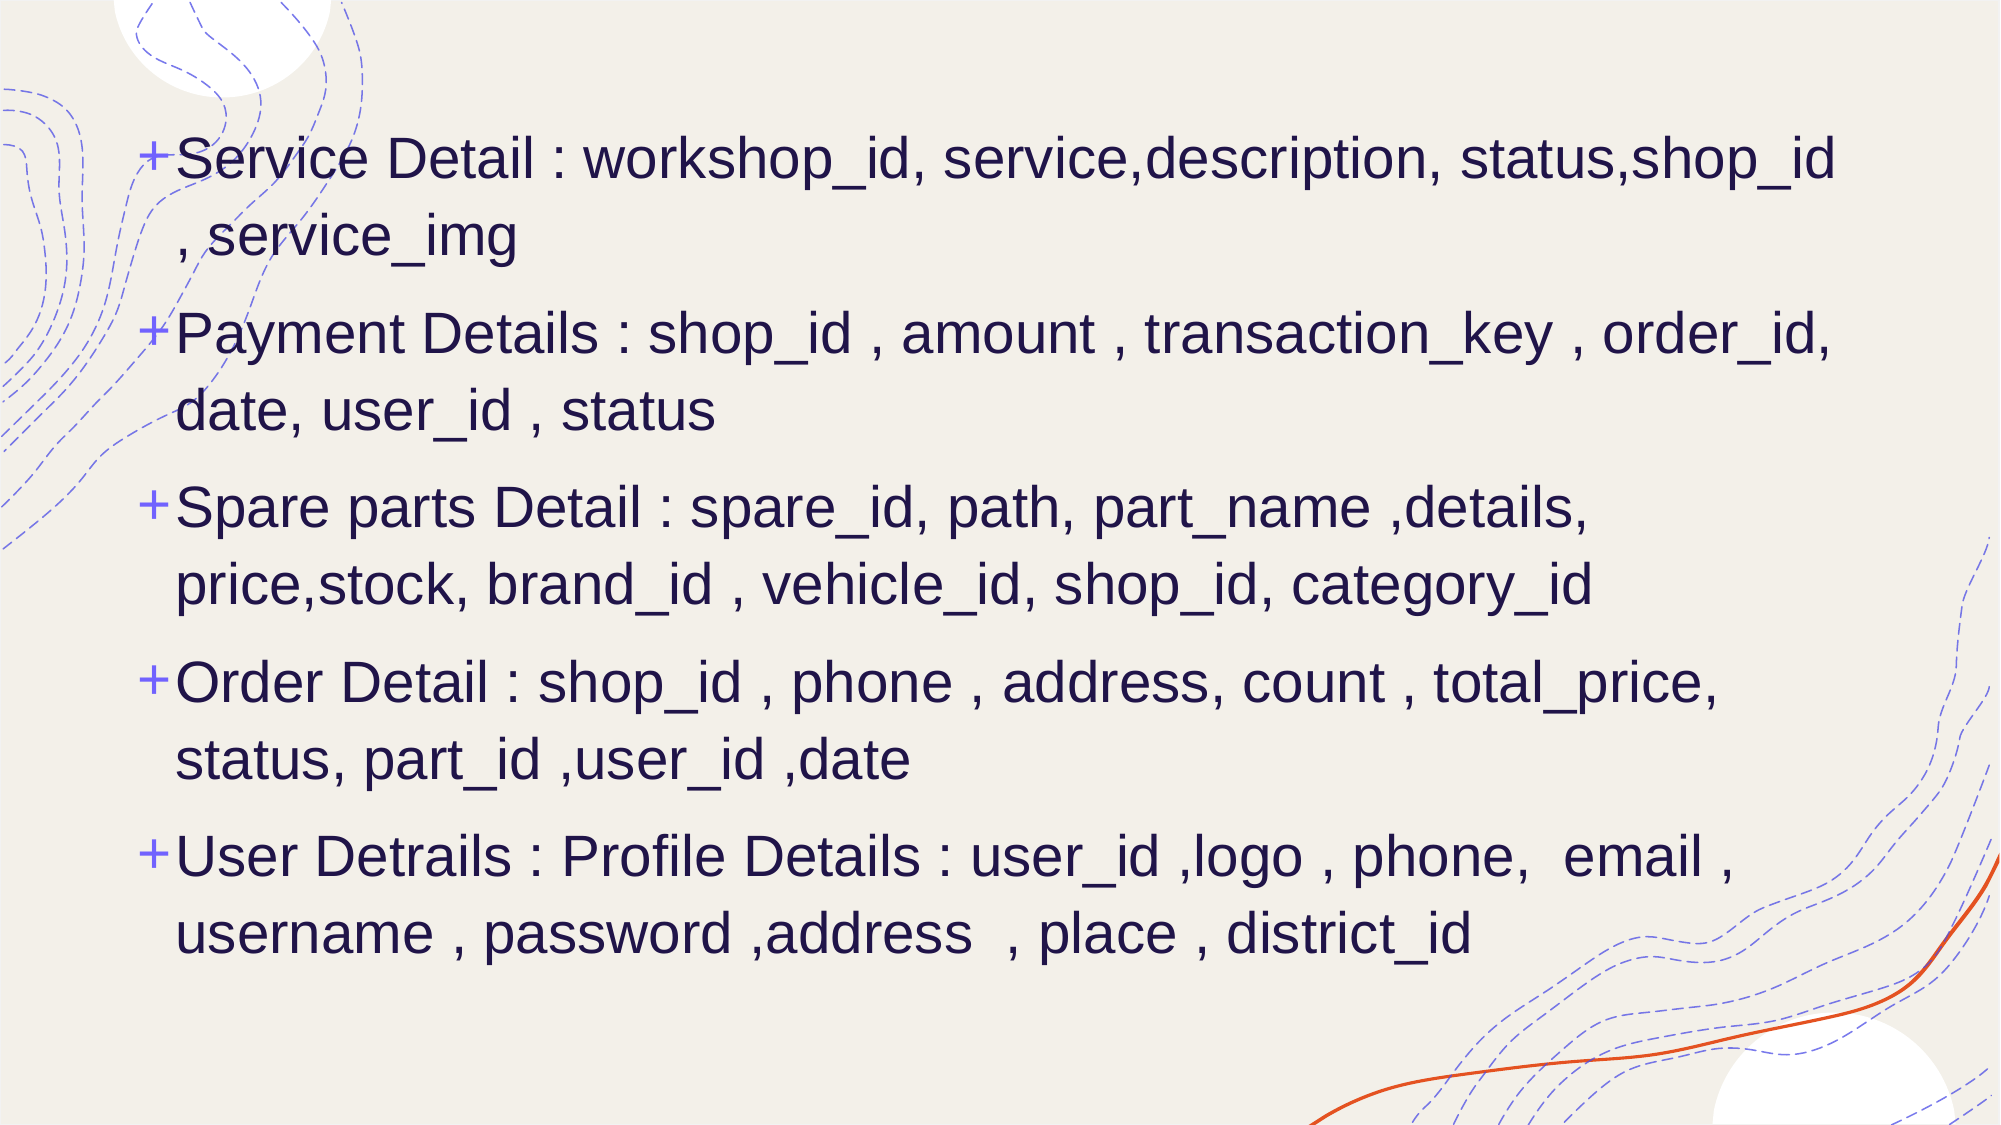

Service Detail : workshop_id, service,description, status,shop_id , service_img
Payment Details : shop_id , amount , transaction_key , order_id, date, user_id , status
Spare parts Detail : spare_id, path, part_name ,details, price,stock, brand_id , vehicle_id, shop_id, category_id
Order Detail : shop_id , phone , address, count , total_price, status, part_id ,user_id ,date
User Detrails : Profile Details : user_id ,logo , phone,  email , username , password ,address  , place , district_id